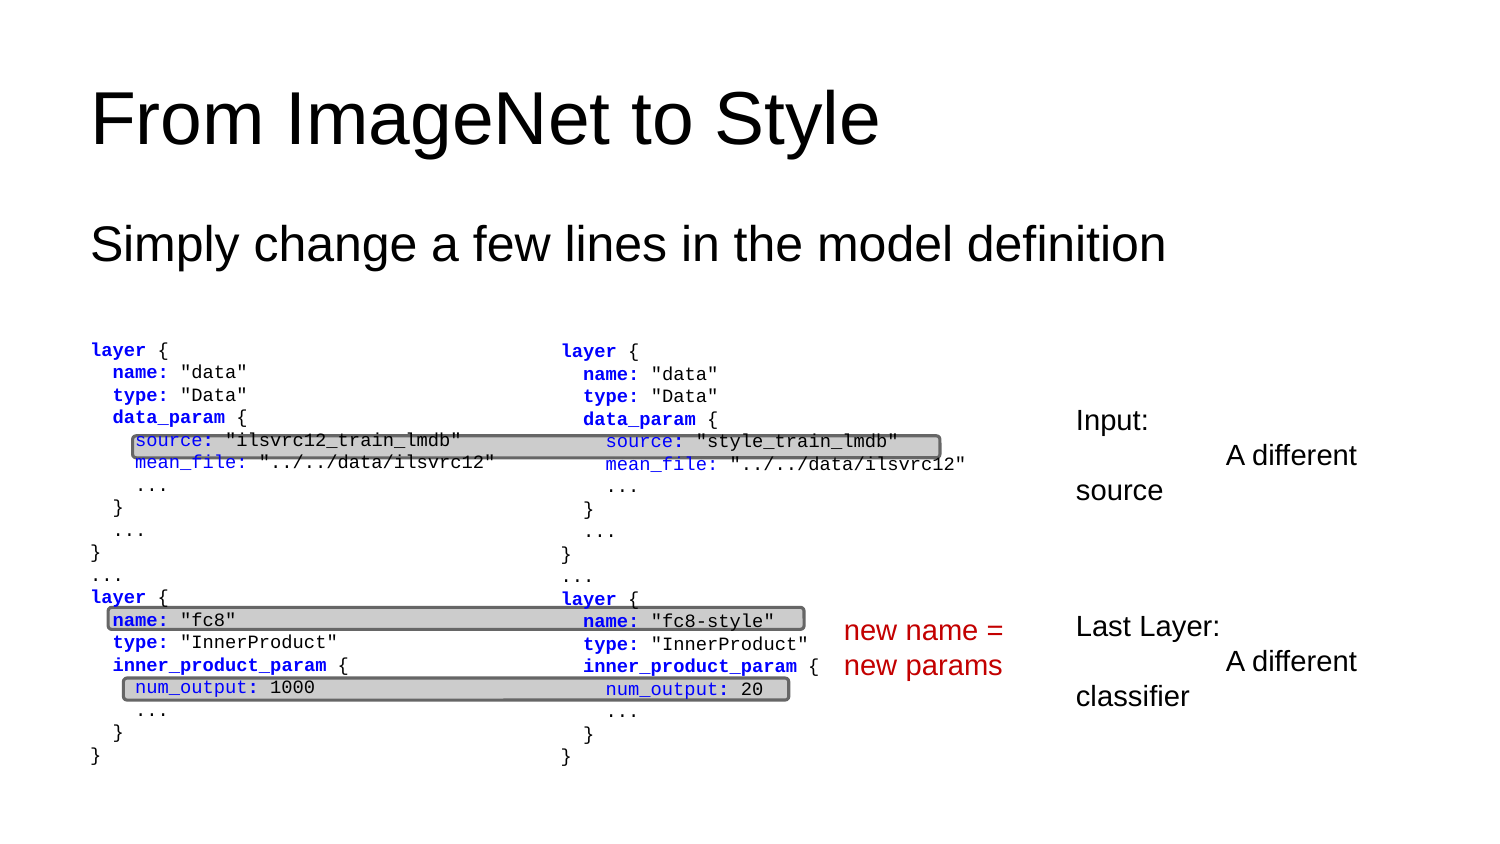

# From ImageNet to Style
Simply change a few lines in the model definition
layer {
  name: "data"
  type: "Data"
  data_param {
    source: "ilsvrc12_train_lmdb"
    mean_file: "../../data/ilsvrc12"
    ...
  }
  ...
}
...
layer {
  name: "fc8"
  type: "InnerProduct"
  inner_product_param {
    num_output: 1000
    ...
  }
}
layer {
  name: "data"
  type: "Data"
  data_param {
    source: "style_train_lmdb"
    mean_file: "../../data/ilsvrc12"
    ...
  }
  ...
}
...
layer {
  name: "fc8-style"
  type: "InnerProduct"
  inner_product_param {
    num_output: 20
    ...
  }
}

Input:
	A different source

Last Layer:
	A different classifier

new name =
new params